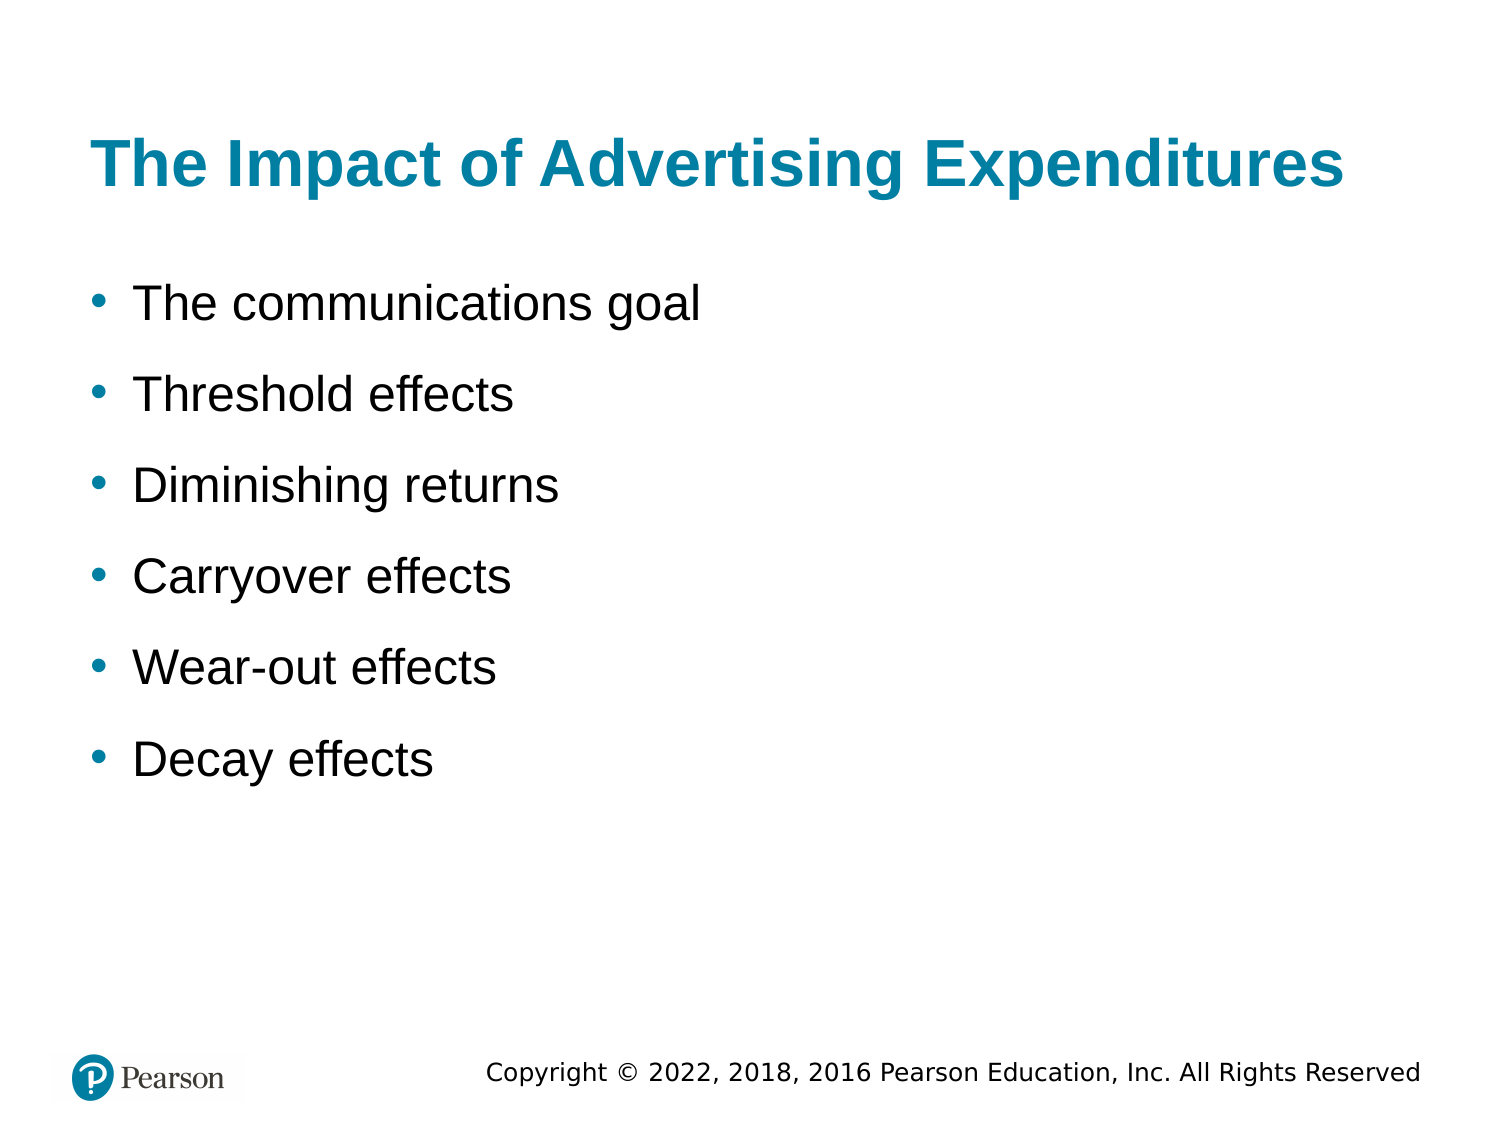

# The Impact of Advertising Expenditures
The communications goal
Threshold effects
Diminishing returns
Carryover effects
Wear-out effects
Decay effects